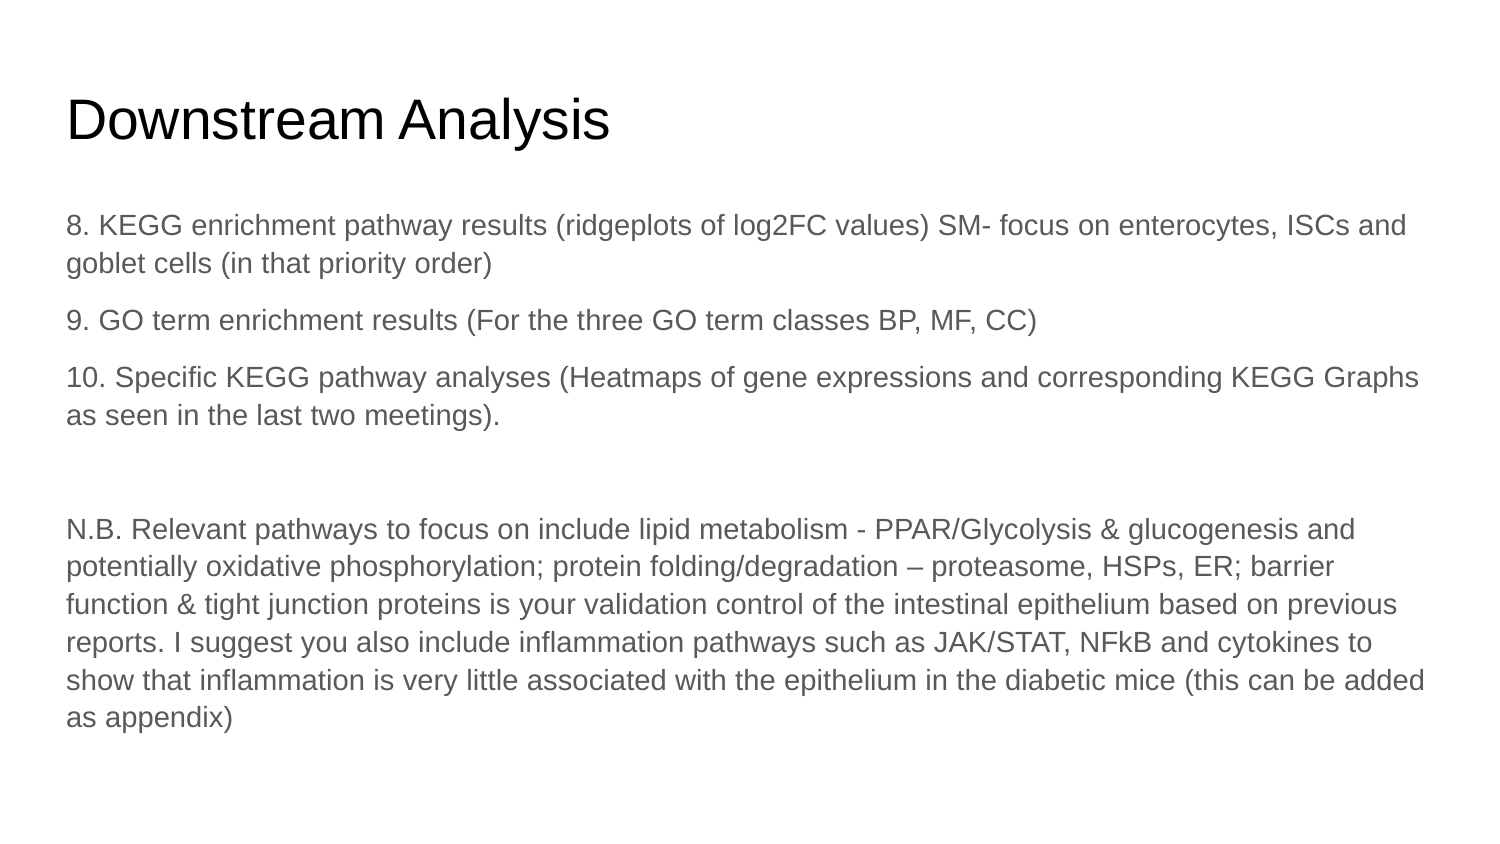

# Downstream Analysis
8. KEGG enrichment pathway results (ridgeplots of log2FC values) SM- focus on enterocytes, ISCs and goblet cells (in that priority order)
9. GO term enrichment results (For the three GO term classes BP, MF, CC)
10. Specific KEGG pathway analyses (Heatmaps of gene expressions and corresponding KEGG Graphs as seen in the last two meetings).

N.B. Relevant pathways to focus on include lipid metabolism - PPAR/Glycolysis & glucogenesis and potentially oxidative phosphorylation; protein folding/degradation – proteasome, HSPs, ER; barrier function & tight junction proteins is your validation control of the intestinal epithelium based on previous reports. I suggest you also include inflammation pathways such as JAK/STAT, NFkB and cytokines to show that inflammation is very little associated with the epithelium in the diabetic mice (this can be added as appendix)